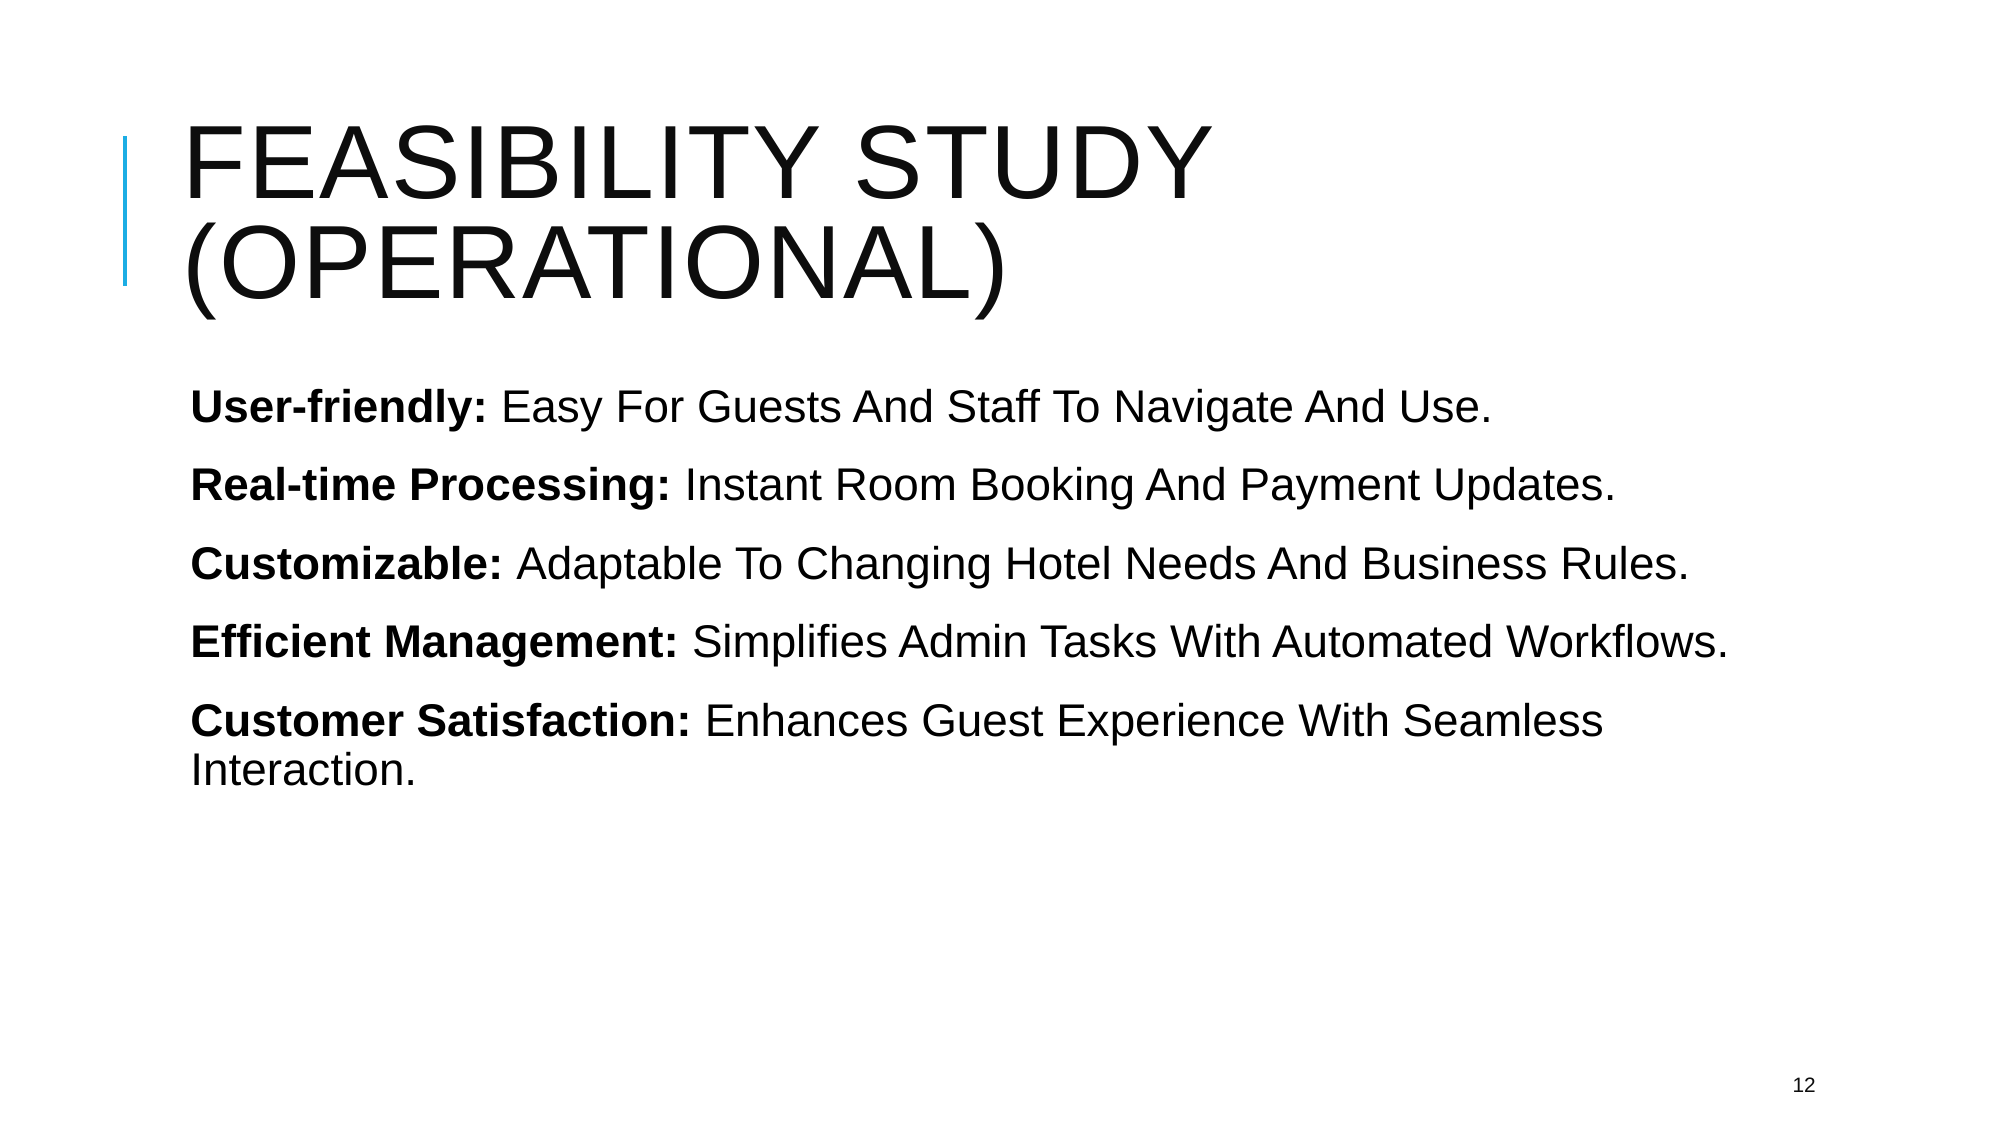

# Feasibility Study (Operational)
User-friendly: Easy For Guests And Staff To Navigate And Use.
Real-time Processing: Instant Room Booking And Payment Updates.
Customizable: Adaptable To Changing Hotel Needs And Business Rules.
Efficient Management: Simplifies Admin Tasks With Automated Workflows.
Customer Satisfaction: Enhances Guest Experience With Seamless Interaction.
12